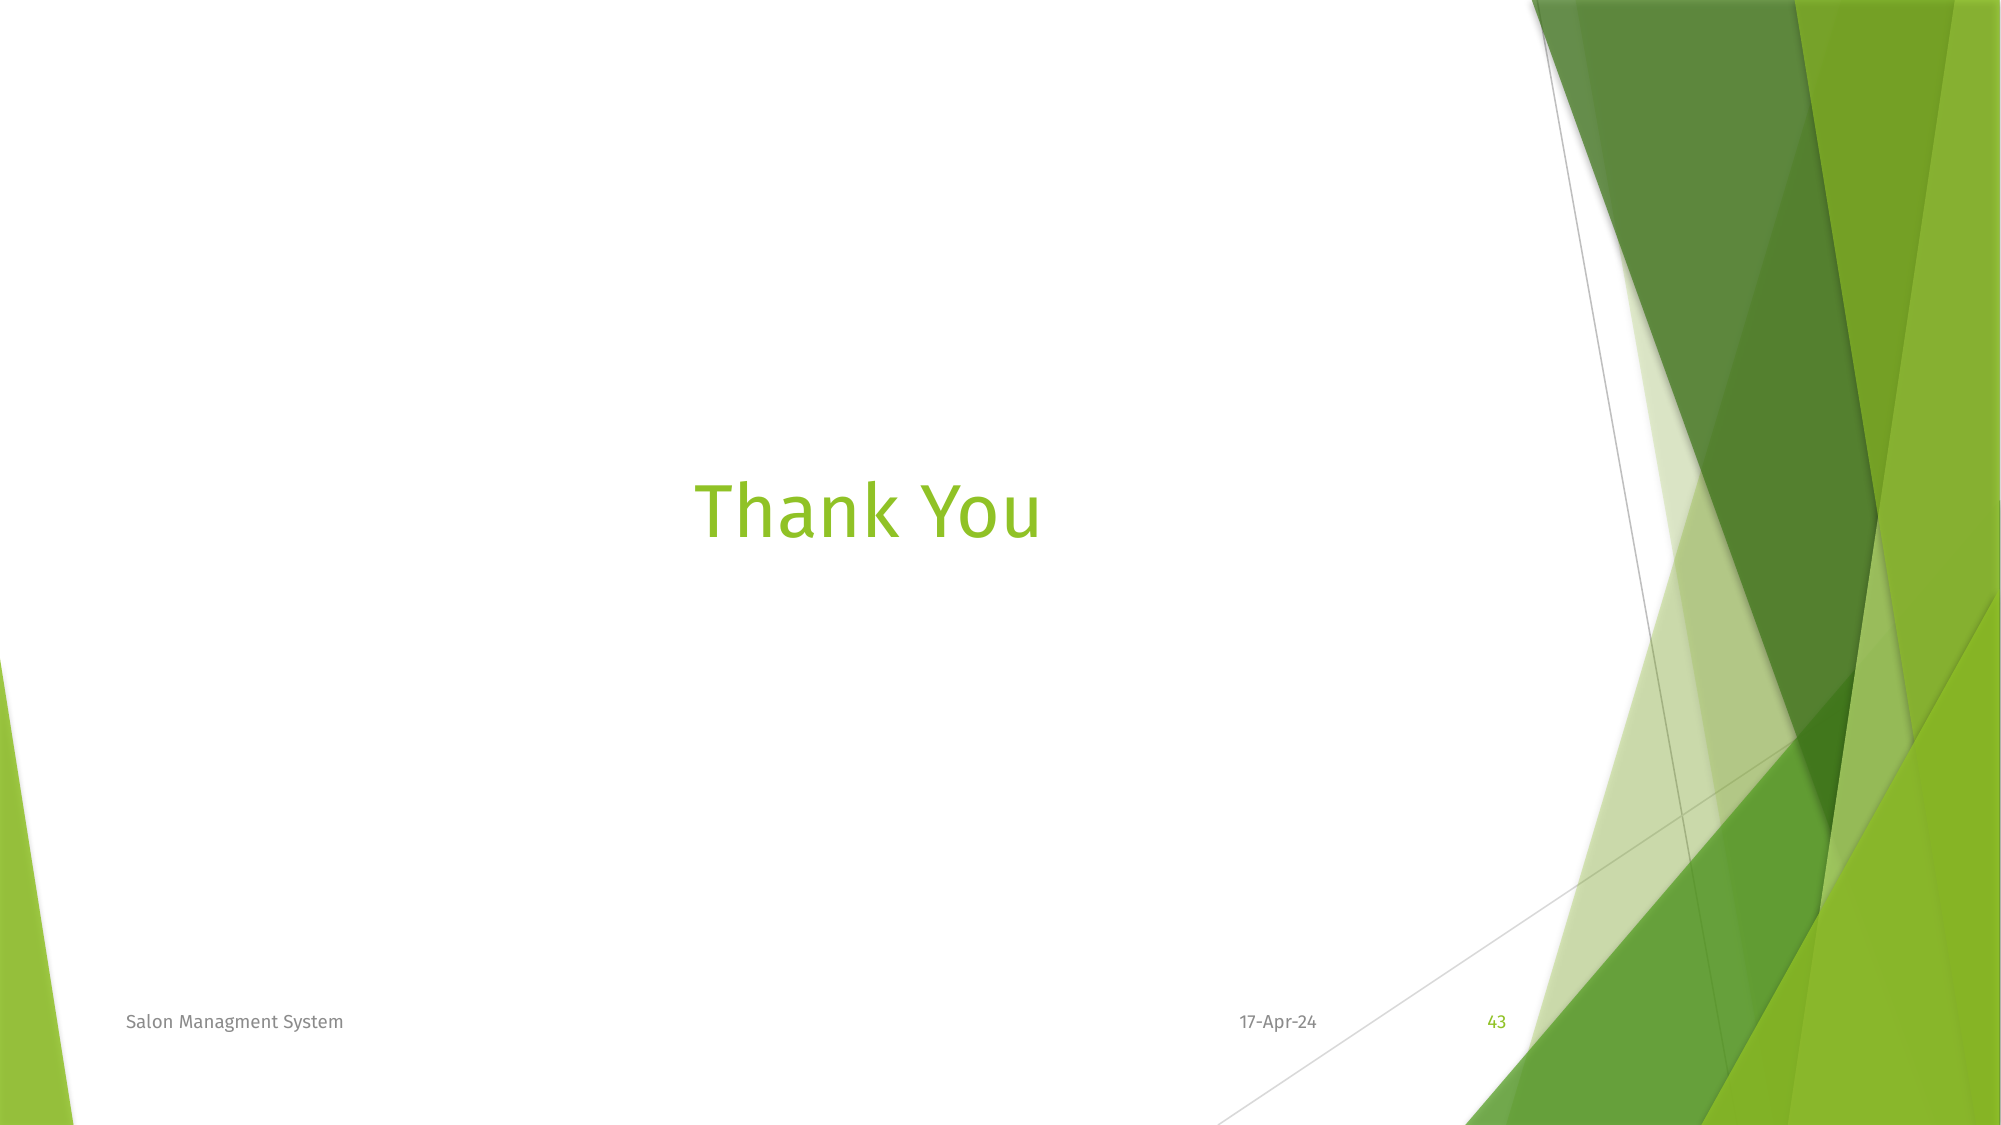

# Thank You
Salon Managment System
17-Apr-24
43